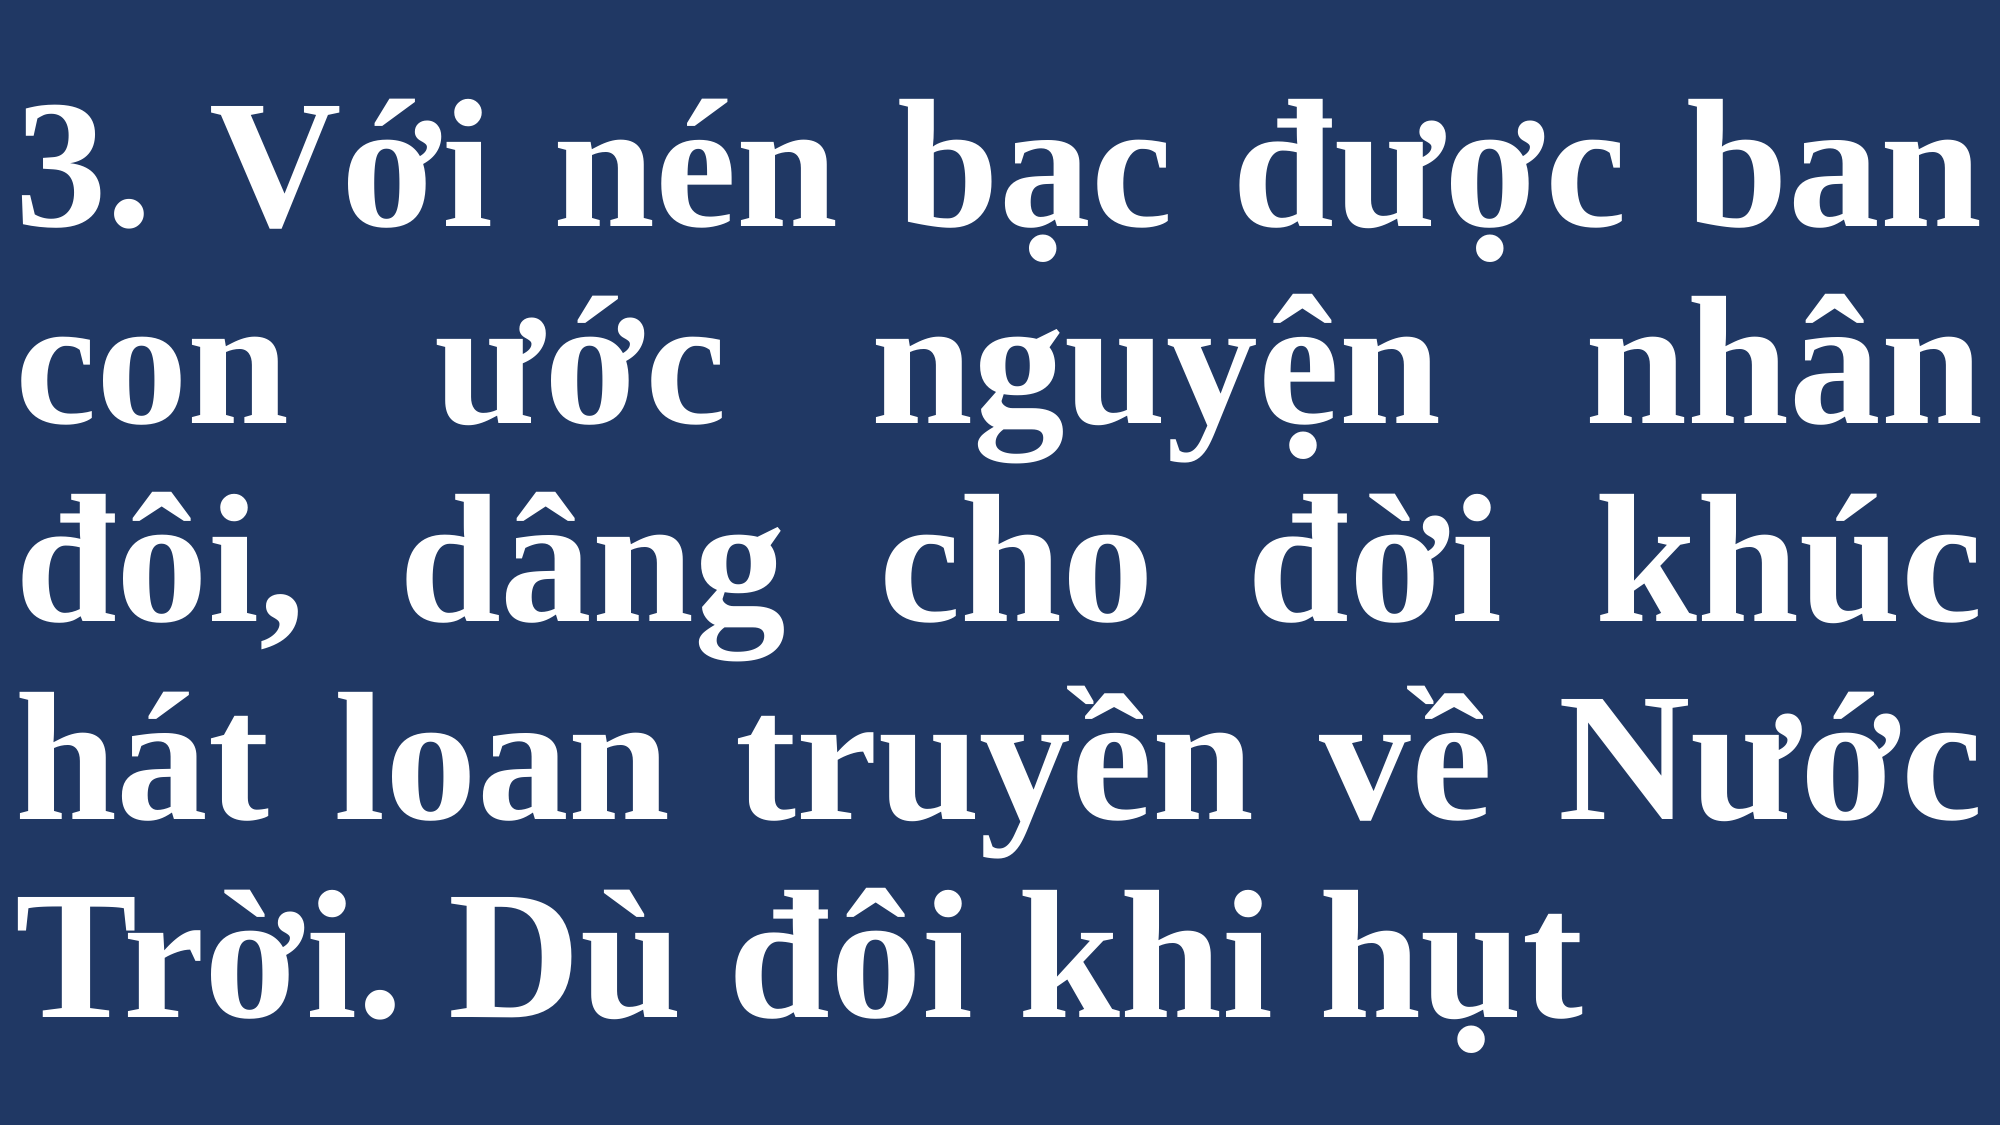

# 3. Với nén bạc được ban con ước nguyện nhân đôi, dâng cho đời khúc hát loan truyền về Nước Trời. Dù đôi khi hụt